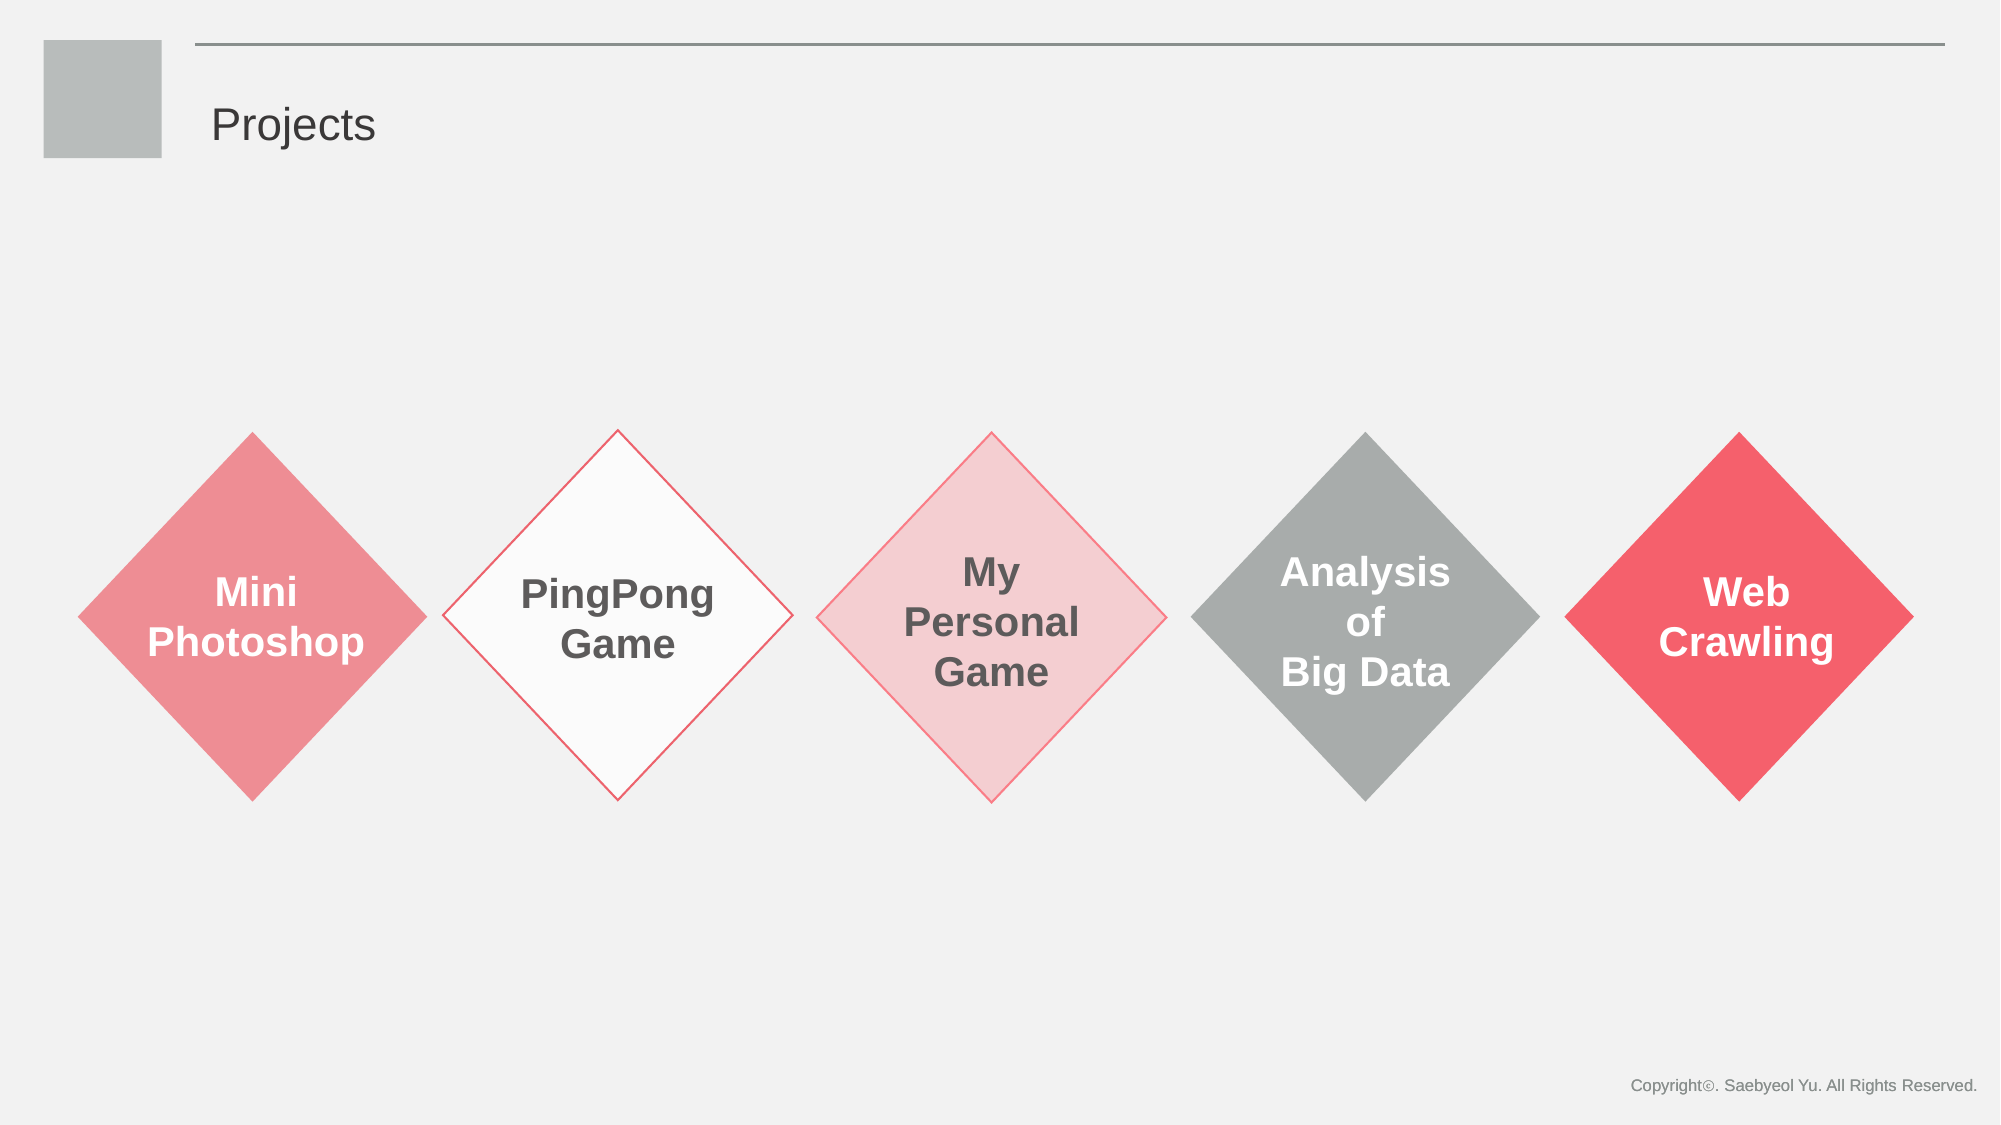

Projects

My Personal
Game
Analysis of
Big Data
Mini Photoshop
Web
Crawling
PingPong
Game
Copyrightⓒ. Saebyeol Yu. All Rights Reserved.